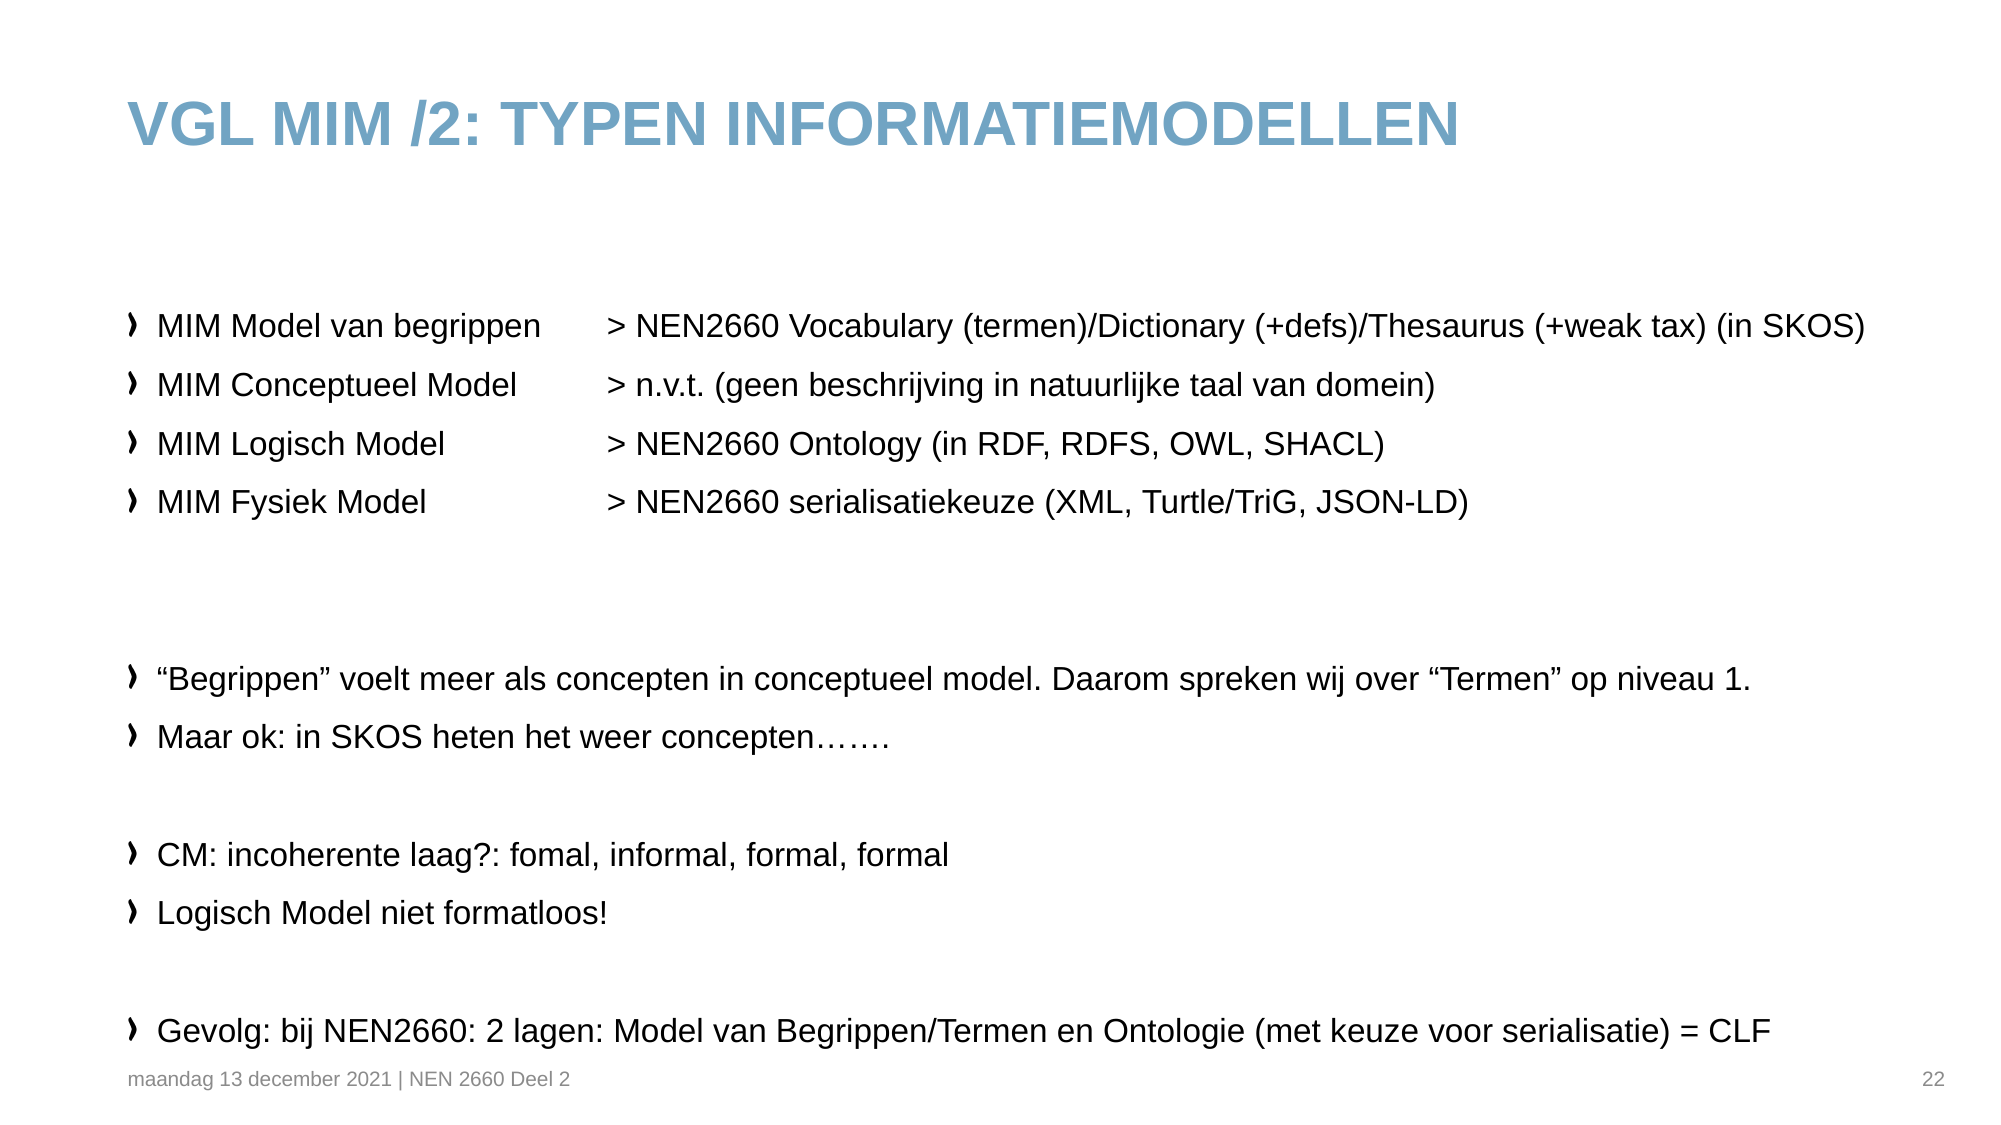

# Vgl MIM /2: Typen informatiemodellen
MIM Model van begrippen 	> NEN2660 Vocabulary (termen)/Dictionary (+defs)/Thesaurus (+weak tax) (in SKOS)
MIM Conceptueel Model 	> n.v.t. (geen beschrijving in natuurlijke taal van domein)
MIM Logisch Model 		> NEN2660 Ontology (in RDF, RDFS, OWL, SHACL)
MIM Fysiek Model		> NEN2660 serialisatiekeuze (XML, Turtle/TriG, JSON-LD)

“Begrippen” voelt meer als concepten in conceptueel model. Daarom spreken wij over “Termen” op niveau 1.
Maar ok: in SKOS heten het weer concepten…….

CM: incoherente laag?: fomal, informal, formal, formal
Logisch Model niet formatloos!

Gevolg: bij NEN2660: 2 lagen: Model van Begrippen/Termen en Ontologie (met keuze voor serialisatie) = CLF
maandag 13 december 2021 | NEN 2660 Deel 2
22